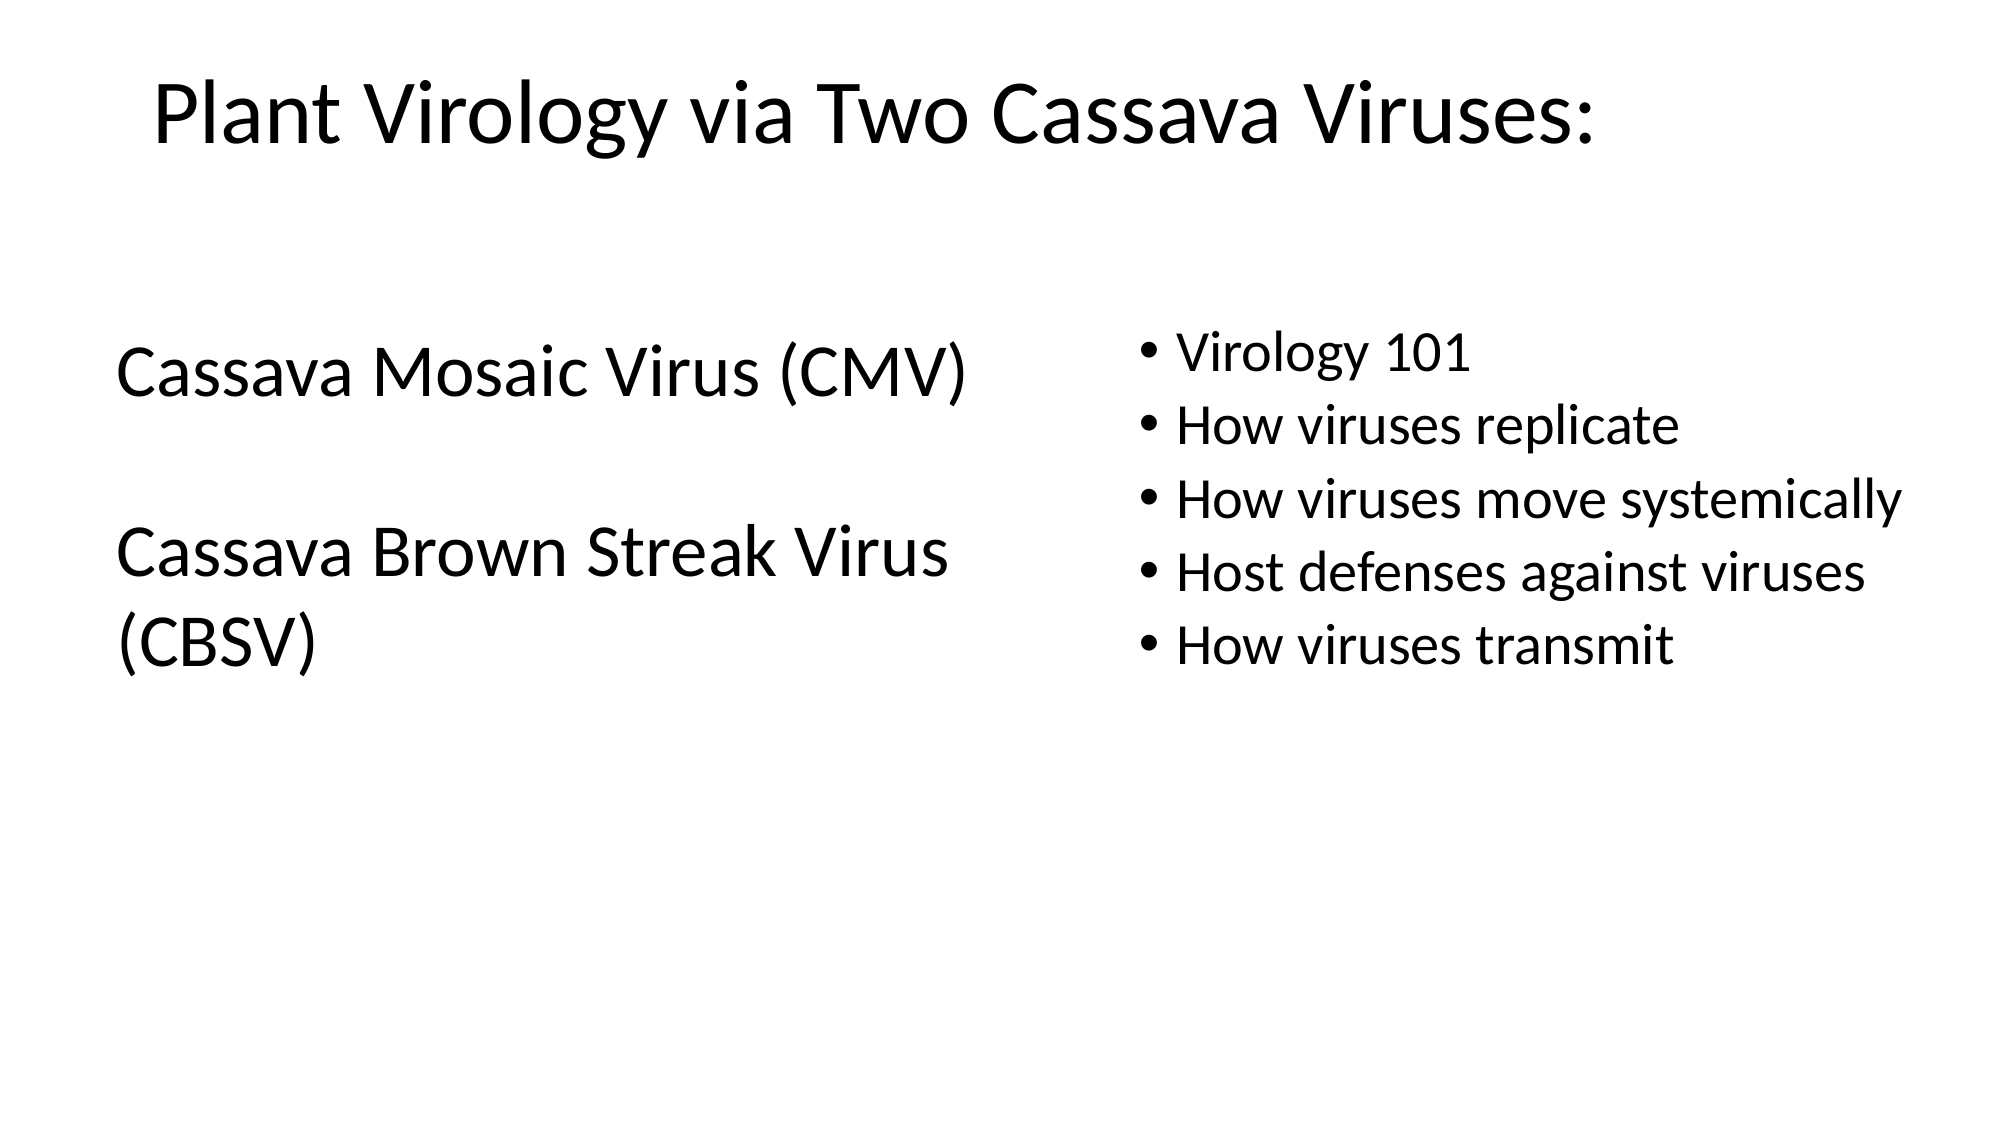

# Plant Virology via Two Cassava Viruses:
Cassava Mosaic Virus (CMV)

Cassava Brown Streak Virus (CBSV)
Virology 101
How viruses replicate
How viruses move systemically
Host defenses against viruses
How viruses transmit